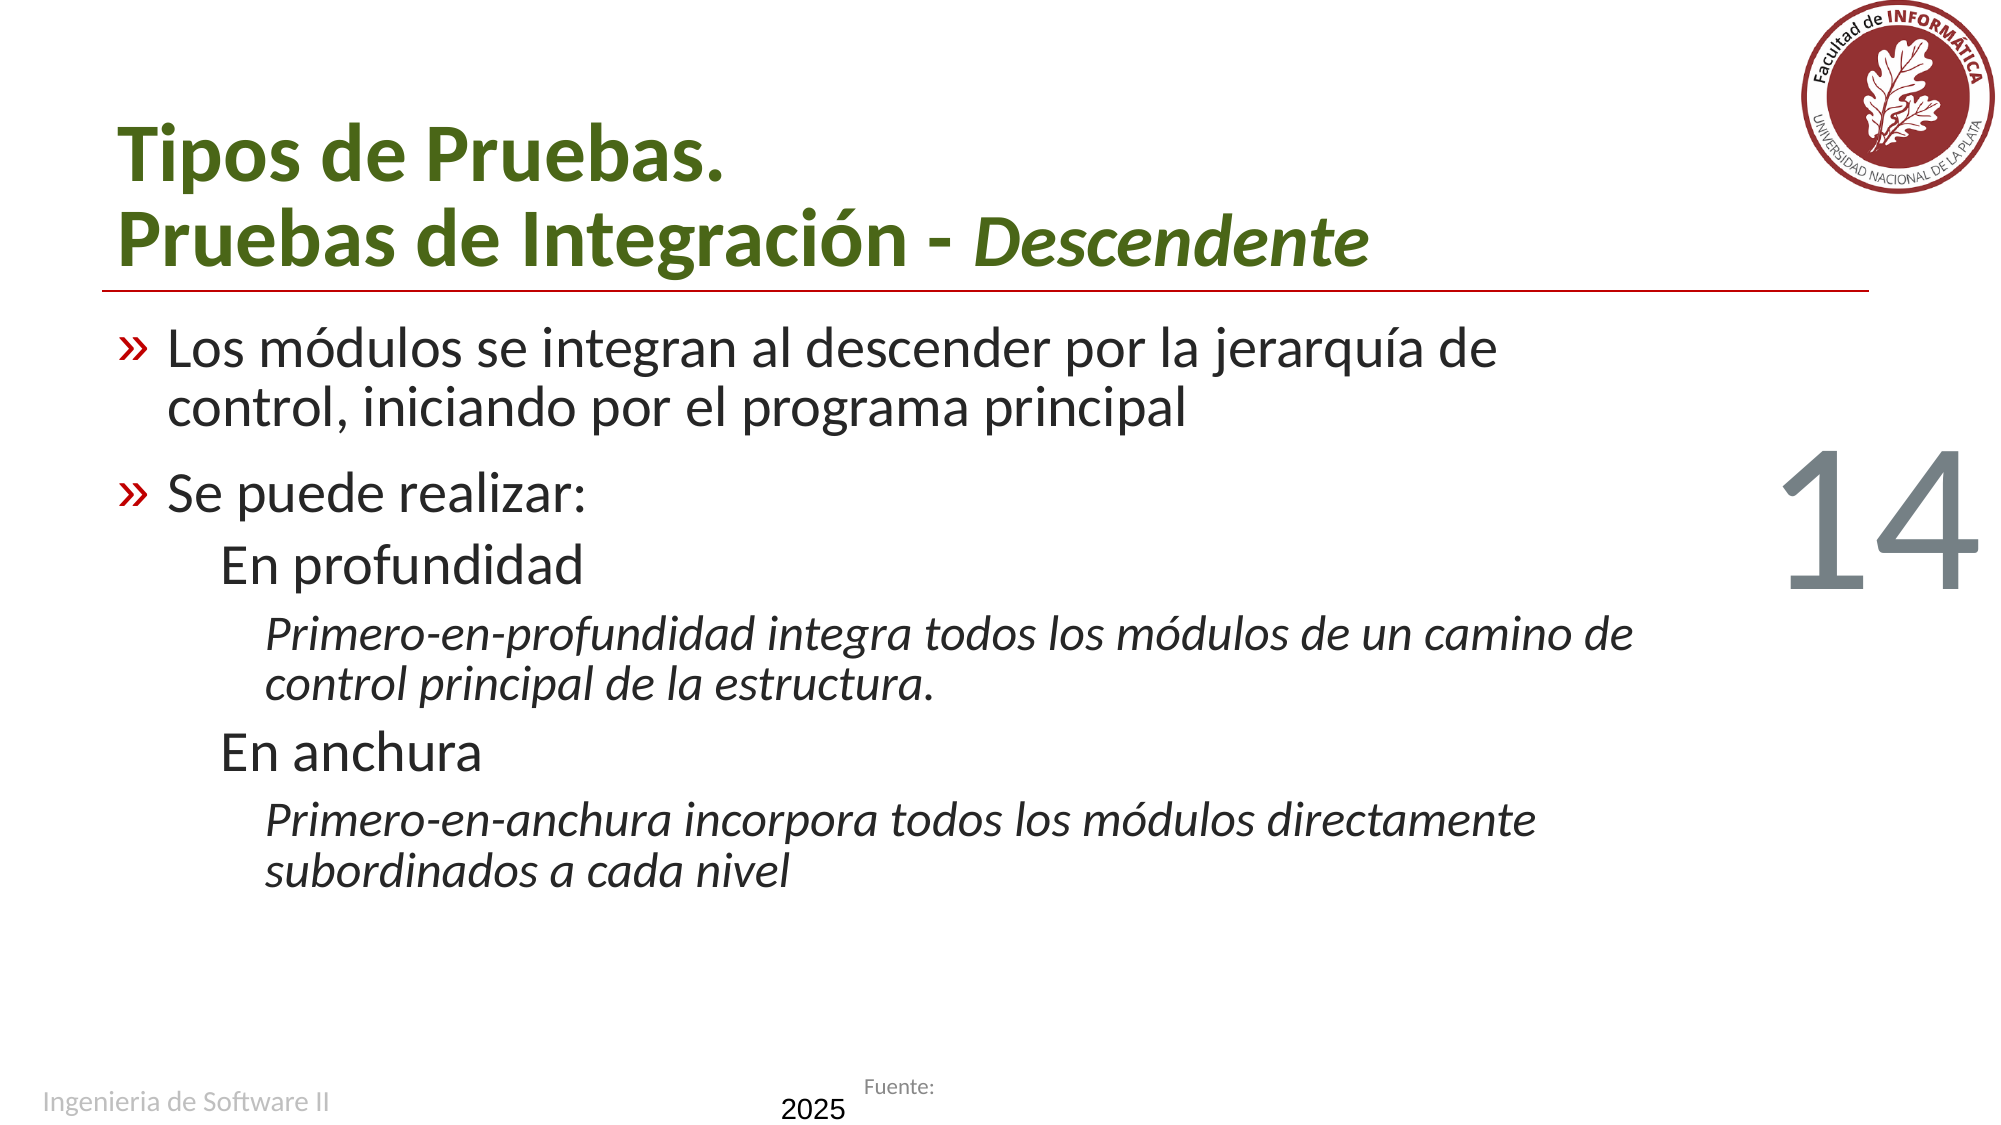

# Tipos de Pruebas. Pruebas de Integración - Descendente
Los módulos se integran al descender por la jerarquía de control, iniciando por el programa principal
Se puede realizar:
En profundidad
Primero-en-profundidad integra todos los módulos de un camino de control principal de la estructura.
En anchura
Primero-en-anchura incorpora todos los módulos directamente subordinados a cada nivel

14

Ingenieria de Software II